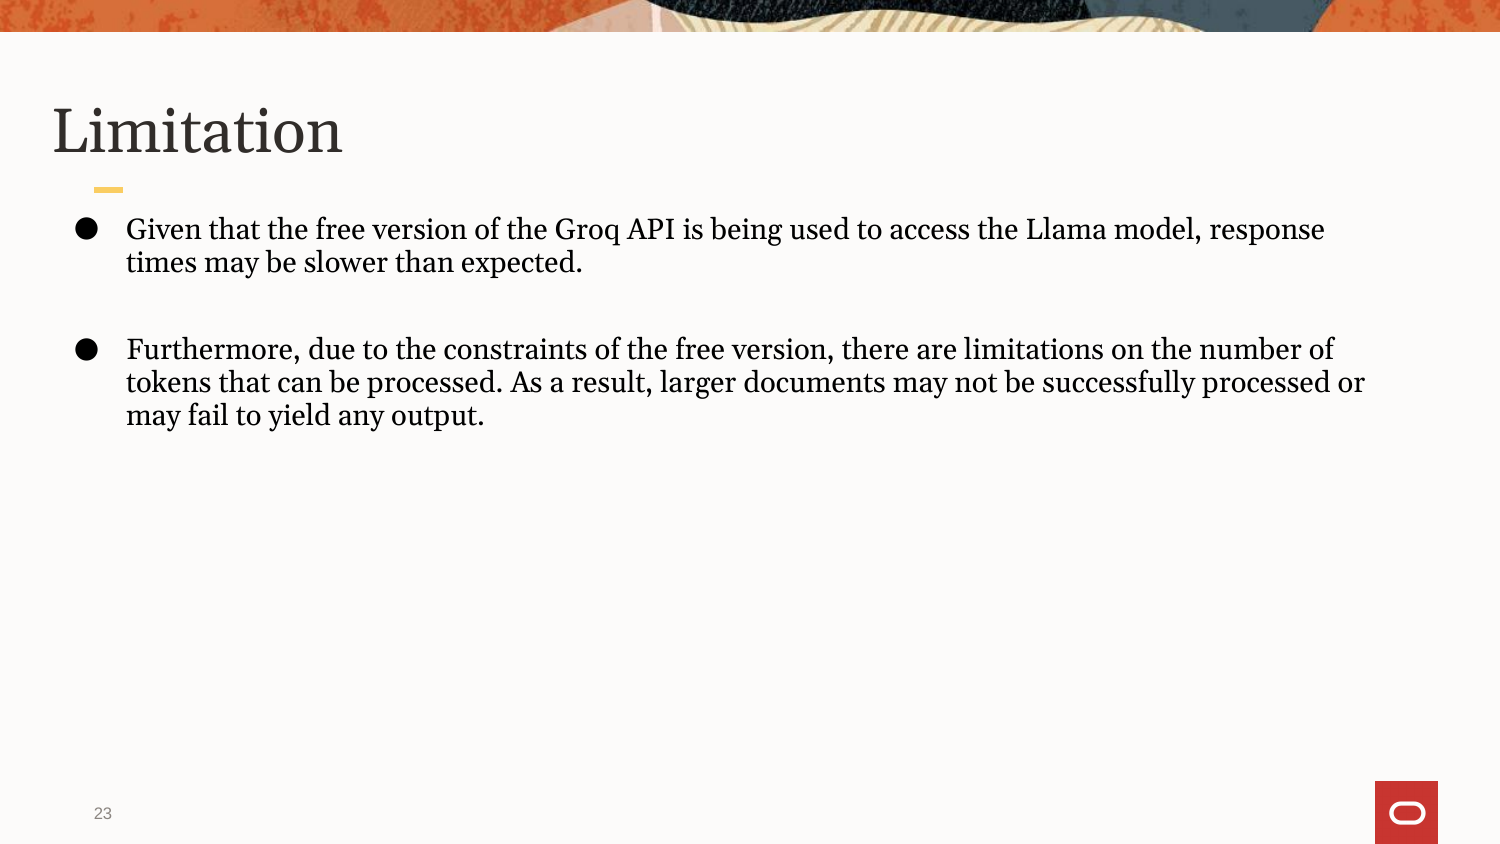

# Limitation
Given that the free version of the Groq API is being used to access the Llama model, response times may be slower than expected.

Furthermore, due to the constraints of the free version, there are limitations on the number of tokens that can be processed. As a result, larger documents may not be successfully processed or may fail to yield any output.
23